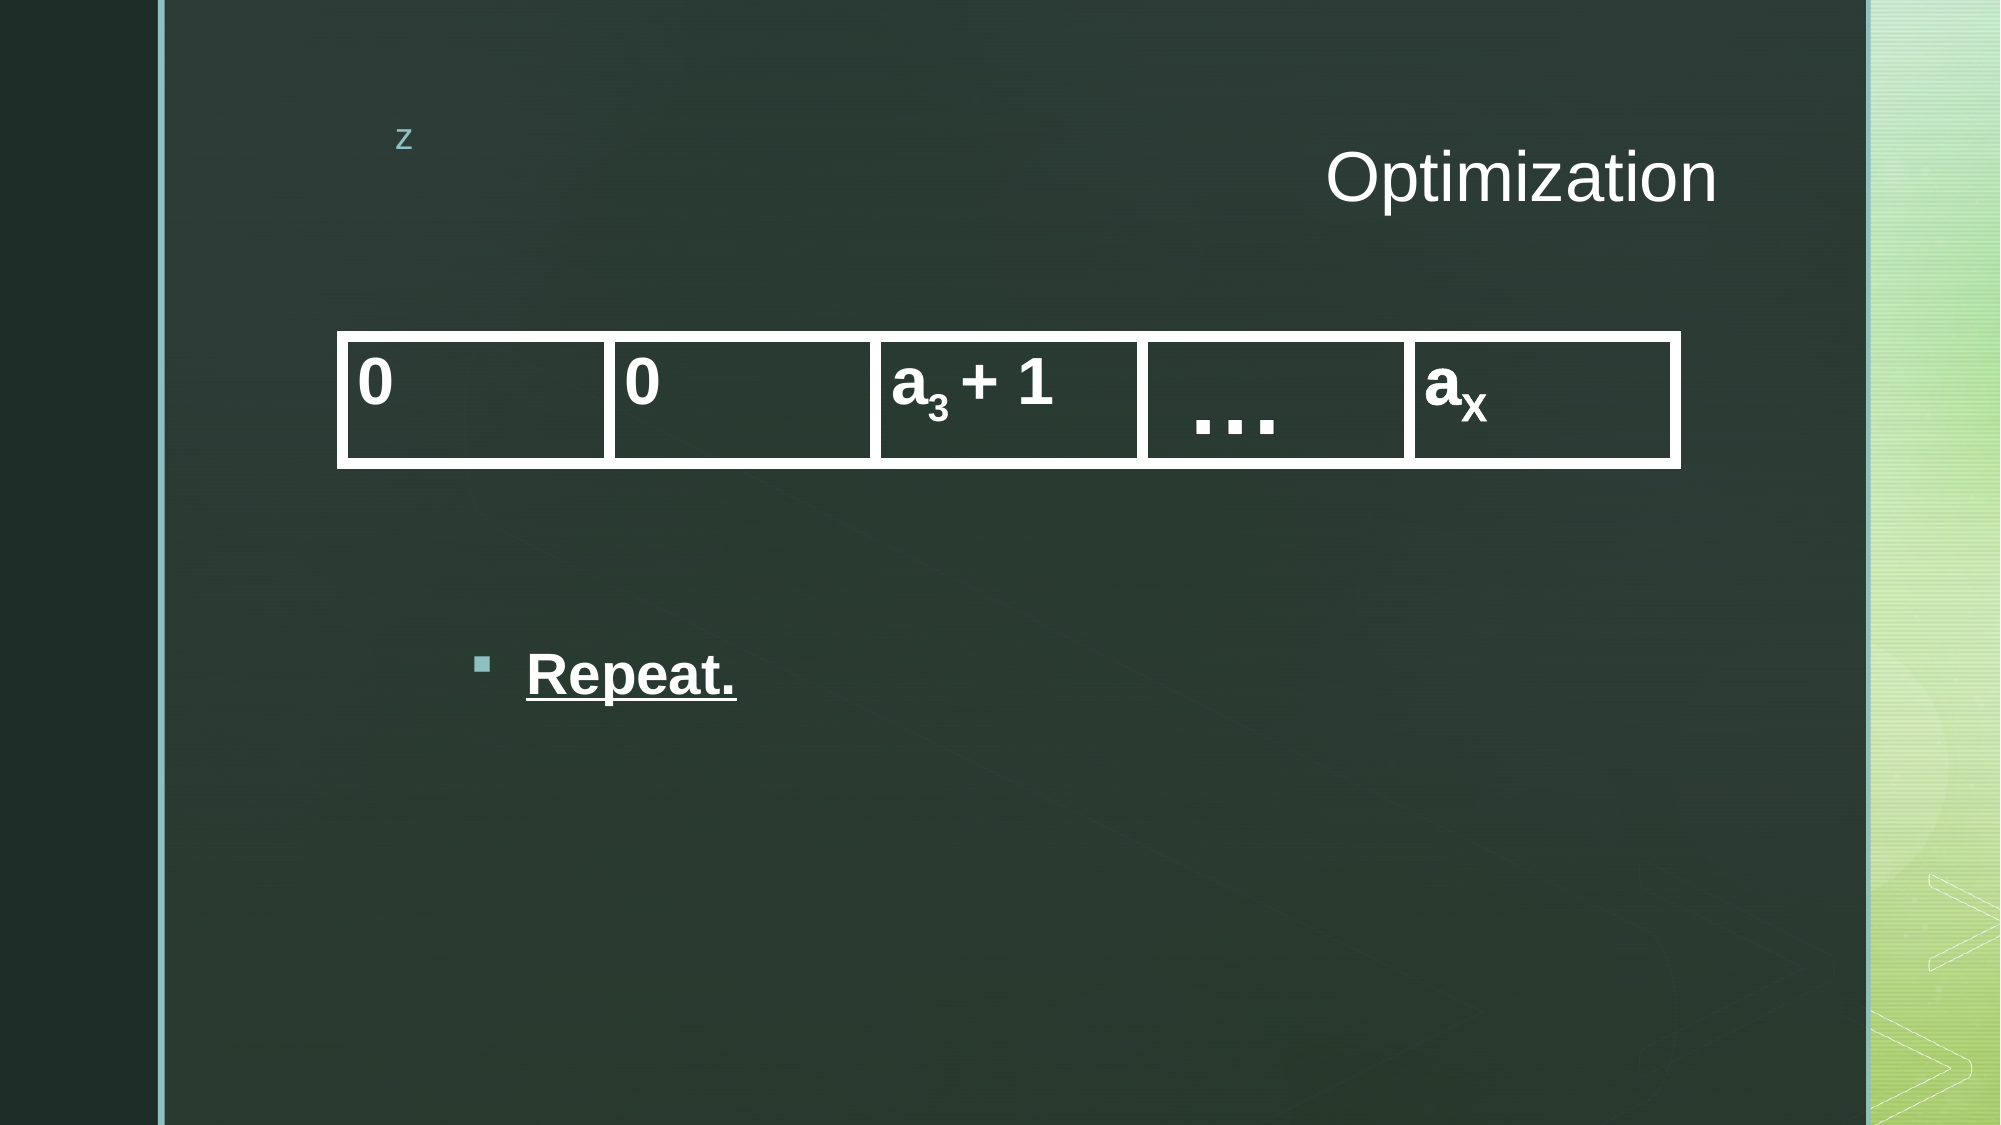

# Optimization
| 0 | 0 | a3 + 1 | … | aX |
| --- | --- | --- | --- | --- |
Repeat.